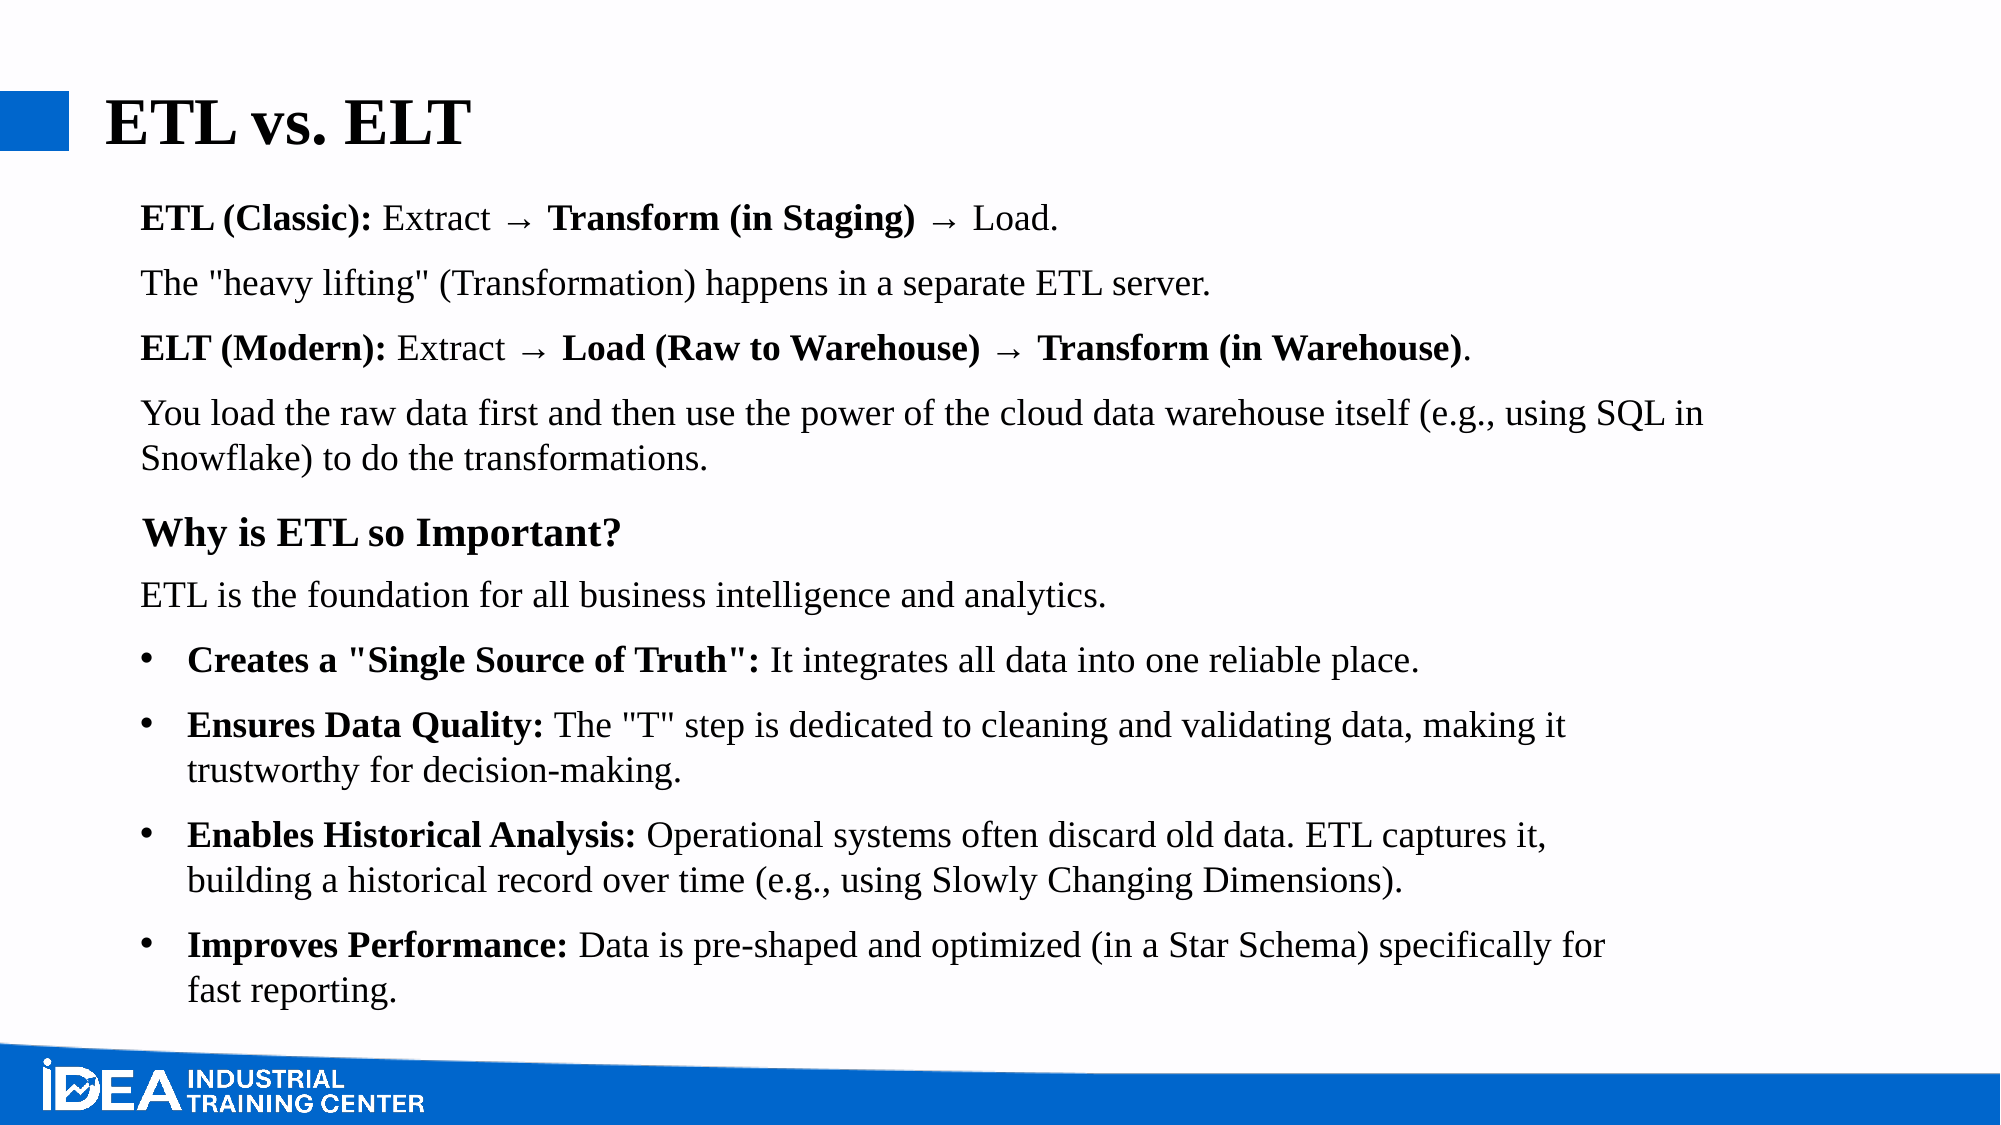

# ETL vs. ELT
ETL (Classic): Extract → Transform (in Staging) → Load.

The "heavy lifting" (Transformation) happens in a separate ETL server.

ELT (Modern): Extract → Load (Raw to Warehouse) → Transform (in Warehouse).

You load the raw data first and then use the power of the cloud data warehouse itself (e.g., using SQL in Snowflake) to do the transformations.
Why is ETL so Important?
ETL is the foundation for all business intelligence and analytics.

Creates a "Single Source of Truth": It integrates all data into one reliable place.

Ensures Data Quality: The "T" step is dedicated to cleaning and validating data, making it trustworthy for decision-making.

Enables Historical Analysis: Operational systems often discard old data. ETL captures it, building a historical record over time (e.g., using Slowly Changing Dimensions).

Improves Performance: Data is pre-shaped and optimized (in a Star Schema) specifically for fast reporting.